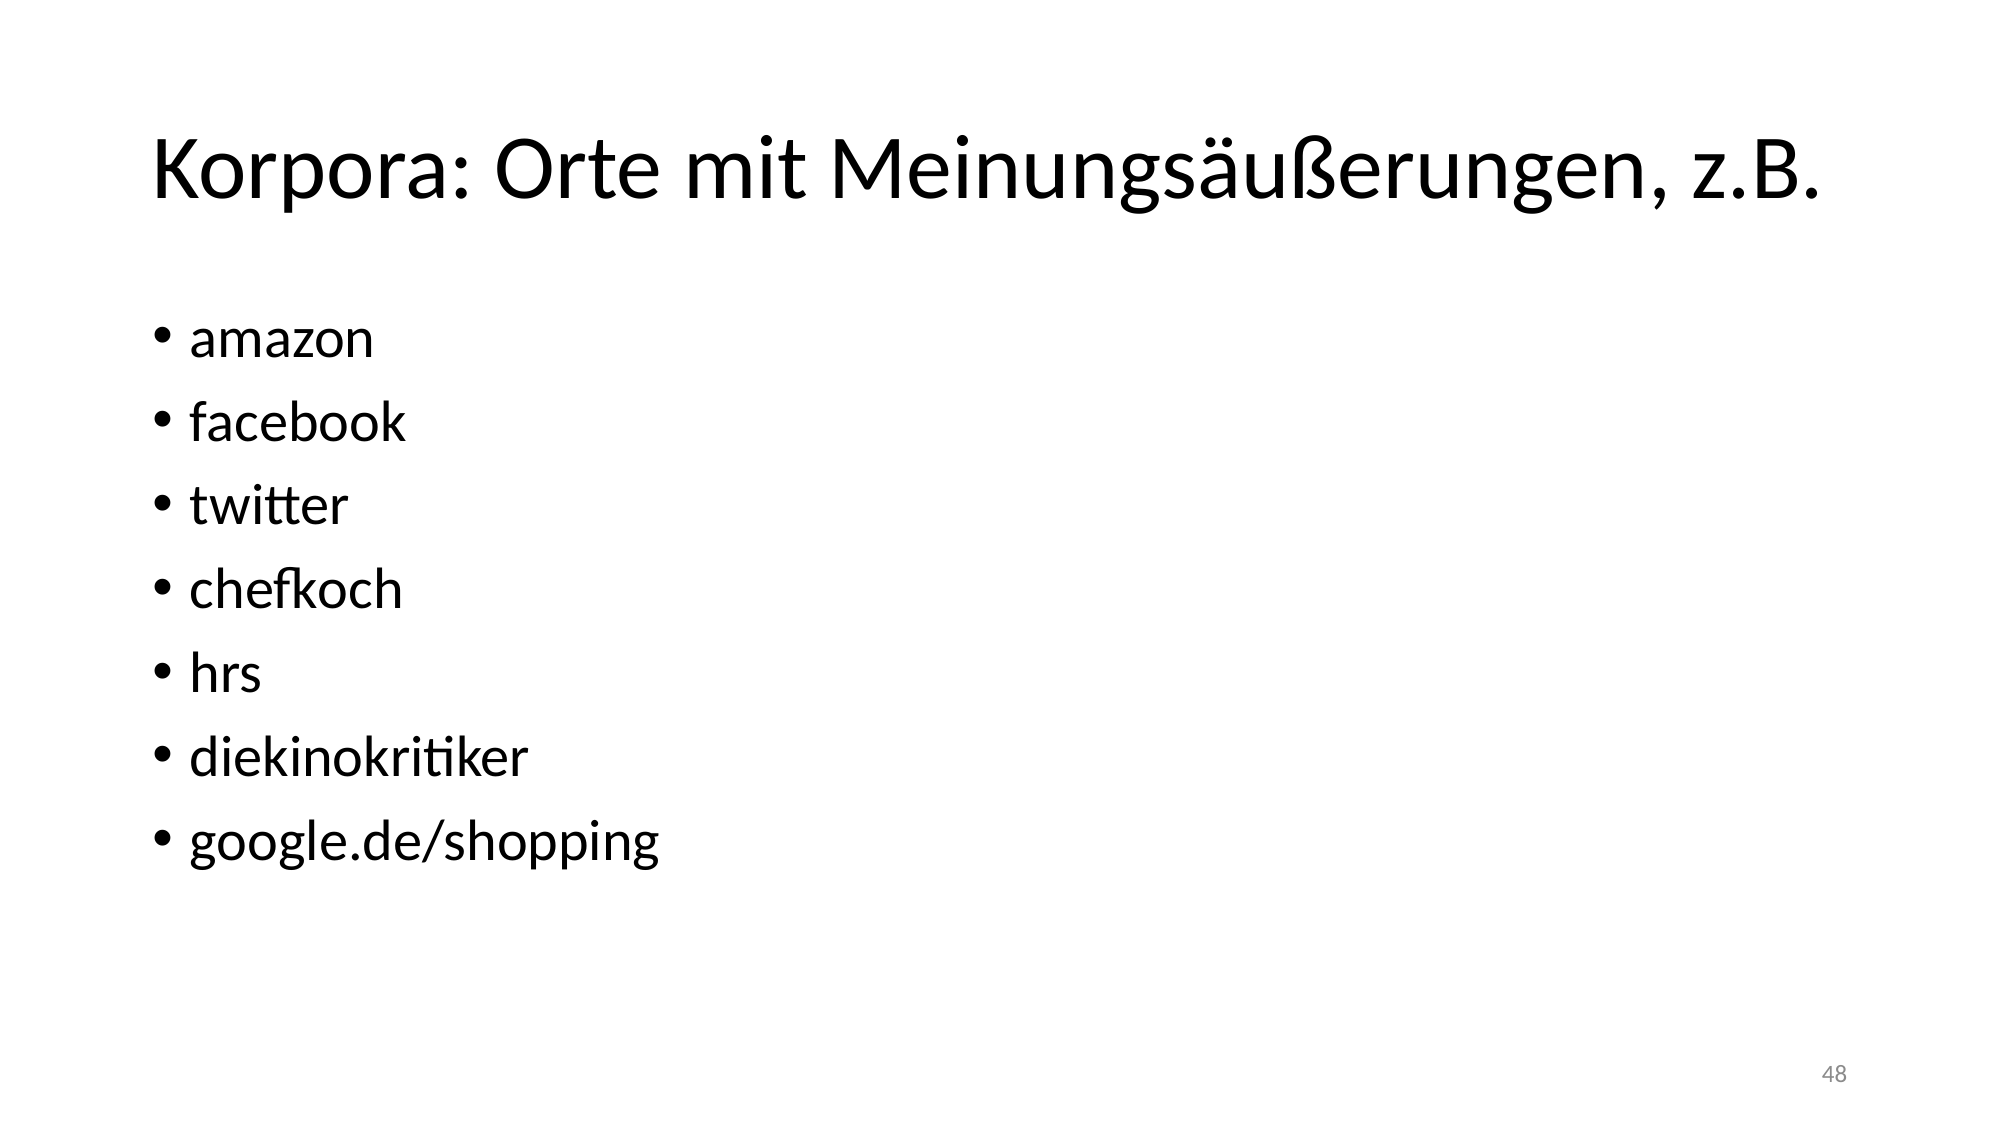

# Korpora: Orte mit Meinungsäußerungen, z.B.
amazon
facebook
twitter
chefkoch
hrs
diekinokritiker
google.de/shopping

48